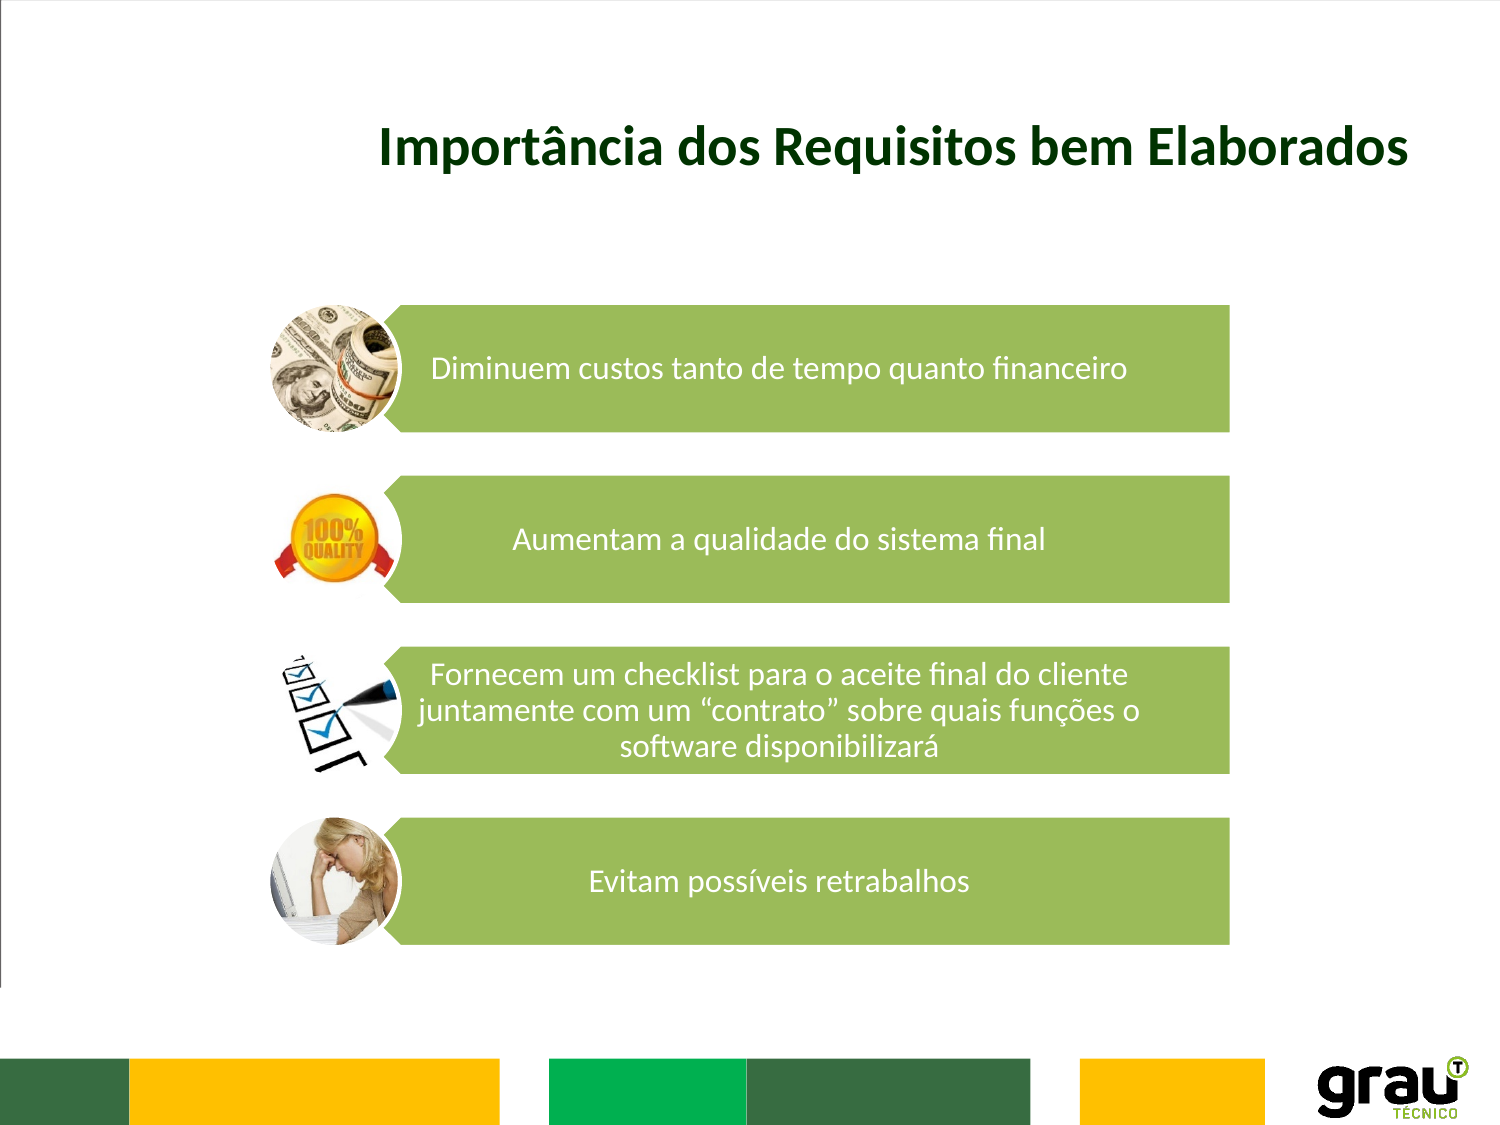

# Importância dos Requisitos bem Elaborados
Diminuem custos tanto de tempo quanto financeiro
Aumentam a qualidade do sistema final
Fornecem um checklist para o aceite final do cliente juntamente com um “contrato” sobre quais funções o software disponibilizará
Evitam possíveis retrabalhos